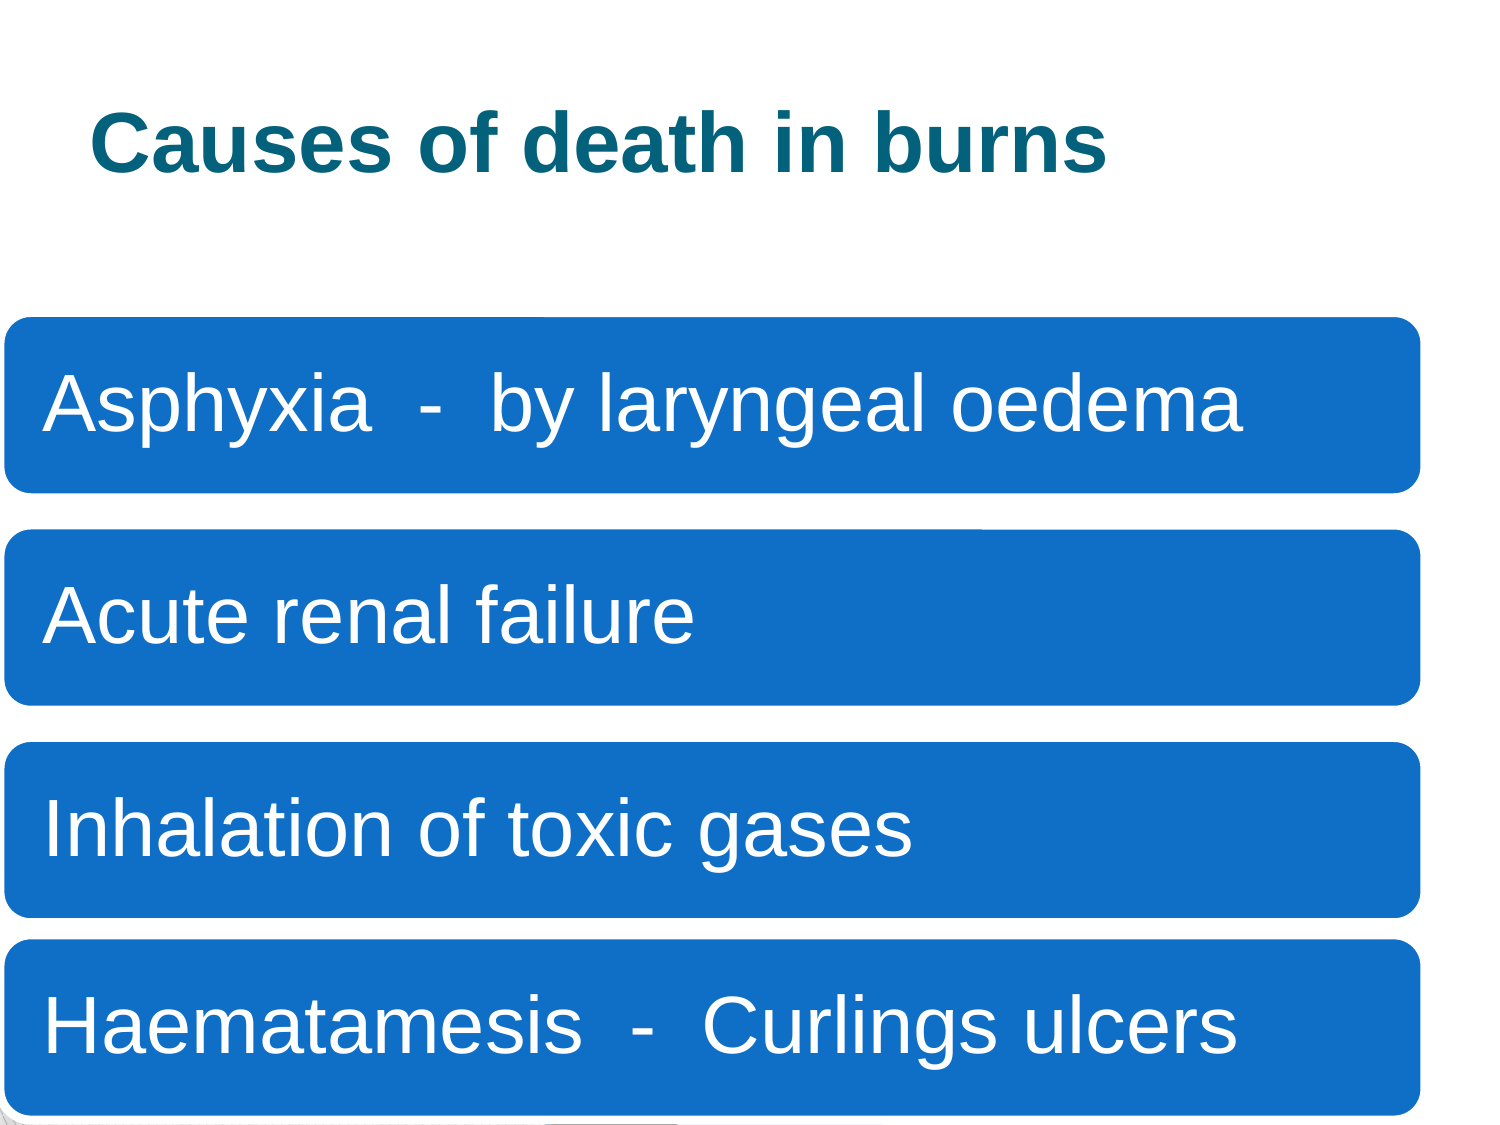

# Causes of death in burns
Asphyxia  -  by laryngeal oedema
Acute renal failure
Inhalation of toxic gases
Haematamesis  -  Curlings ulcers